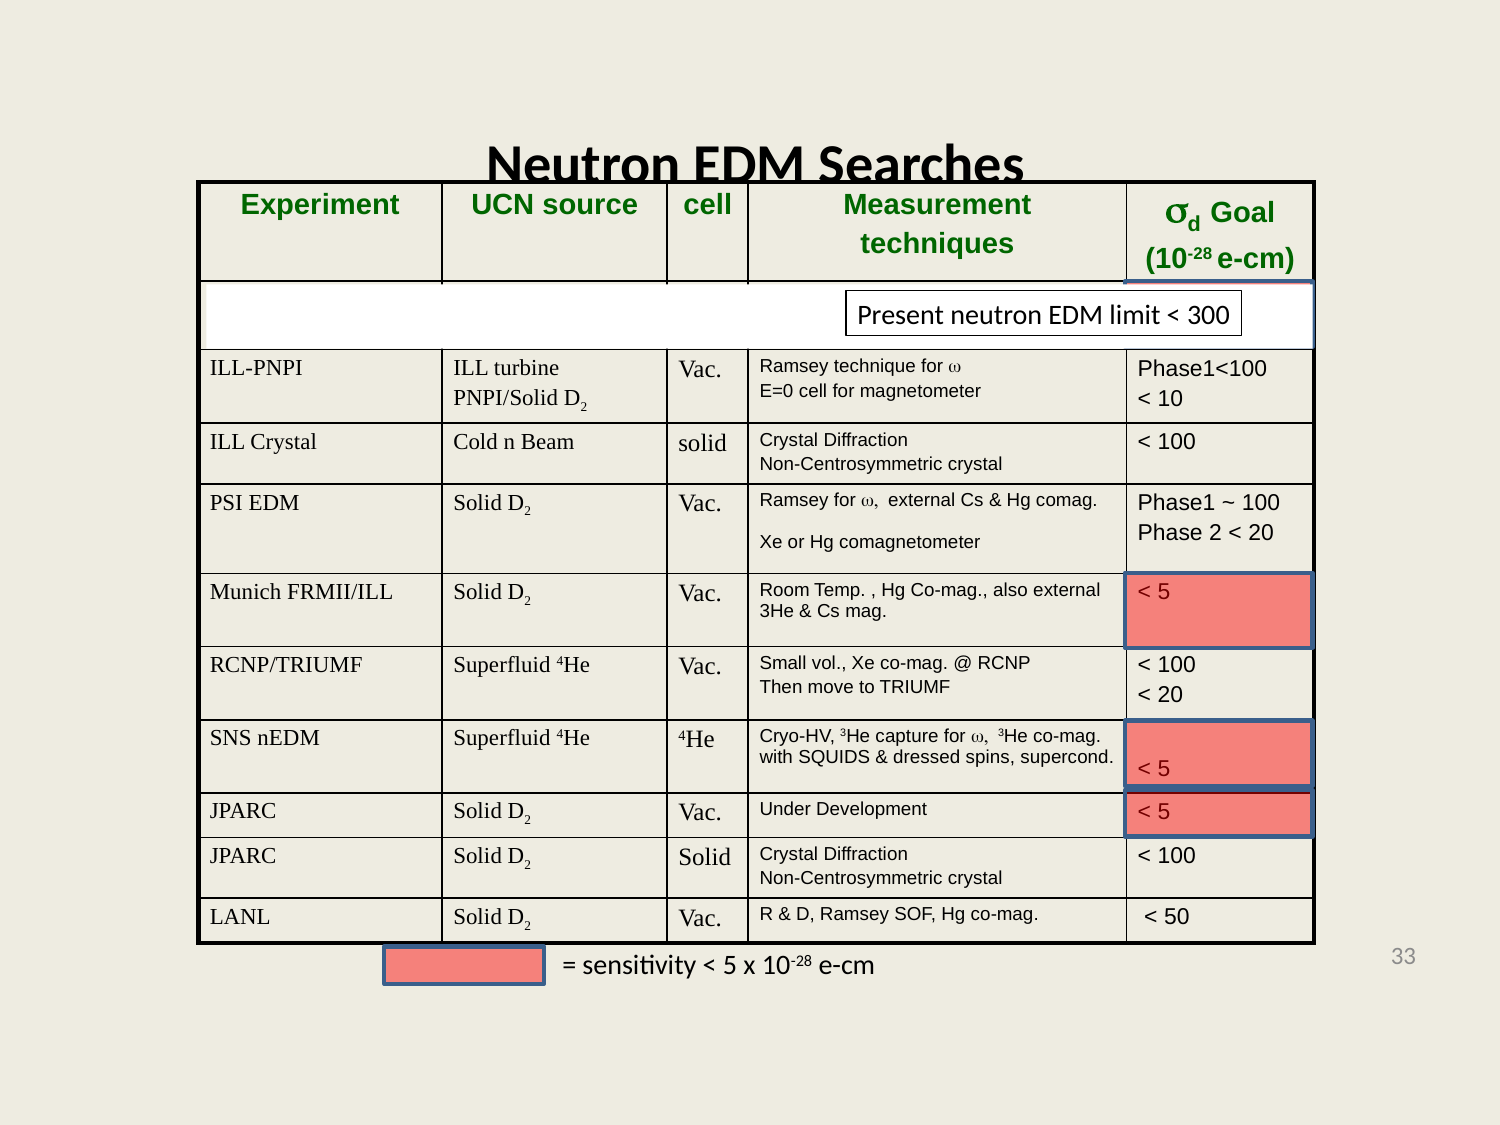

# Neutron EDM Searches
| Experiment | UCN source | cell | Measurement techniques | σd Goal (10-28 e-cm) |
| --- | --- | --- | --- | --- |
| ILL - CryoEDM | Superfluid 4He | 4He | Cryo HV, SuperCond., Ramsey technique, external SQUID mag. | < 5 |
| ILL-PNPI | ILL turbine PNPI/Solid D2 | Vac. | Ramsey technique for ω E=0 cell for magnetometer | Phase1<100 < 10 |
| ILL Crystal | Cold n Beam | solid | Crystal Diffraction Non-Centrosymmetric crystal | < 100 |
| PSI EDM | Solid D2 | Vac. | Ramsey for ω, external Cs & Hg comag. Xe or Hg comagnetometer | Phase1 ~ 100 Phase 2 < 20 |
| Munich FRMII/ILL | Solid D2 | Vac. | Room Temp. , Hg Co-mag., also external 3He & Cs mag. | < 5 |
| RCNP/TRIUMF | Superfluid 4He | Vac. | Small vol., Xe co-mag. @ RCNP Then move to TRIUMF | < 100 < 20 |
| SNS nEDM | Superfluid 4He | 4He | Cryo-HV, 3He capture for ω, 3He co-mag. with SQUIDS & dressed spins, supercond. | < 5 |
| JPARC | Solid D2 | Vac. | Under Development | < 5 |
| JPARC | Solid D2 | Solid | Crystal Diffraction Non-Centrosymmetric crystal | < 100 |
| LANL | Solid D2 | Vac. | R & D, Ramsey SOF, Hg co-mag. | < 50 |

Present neutron EDM limit < 300

33
= sensitivity < 5 x 10-28 e-cm